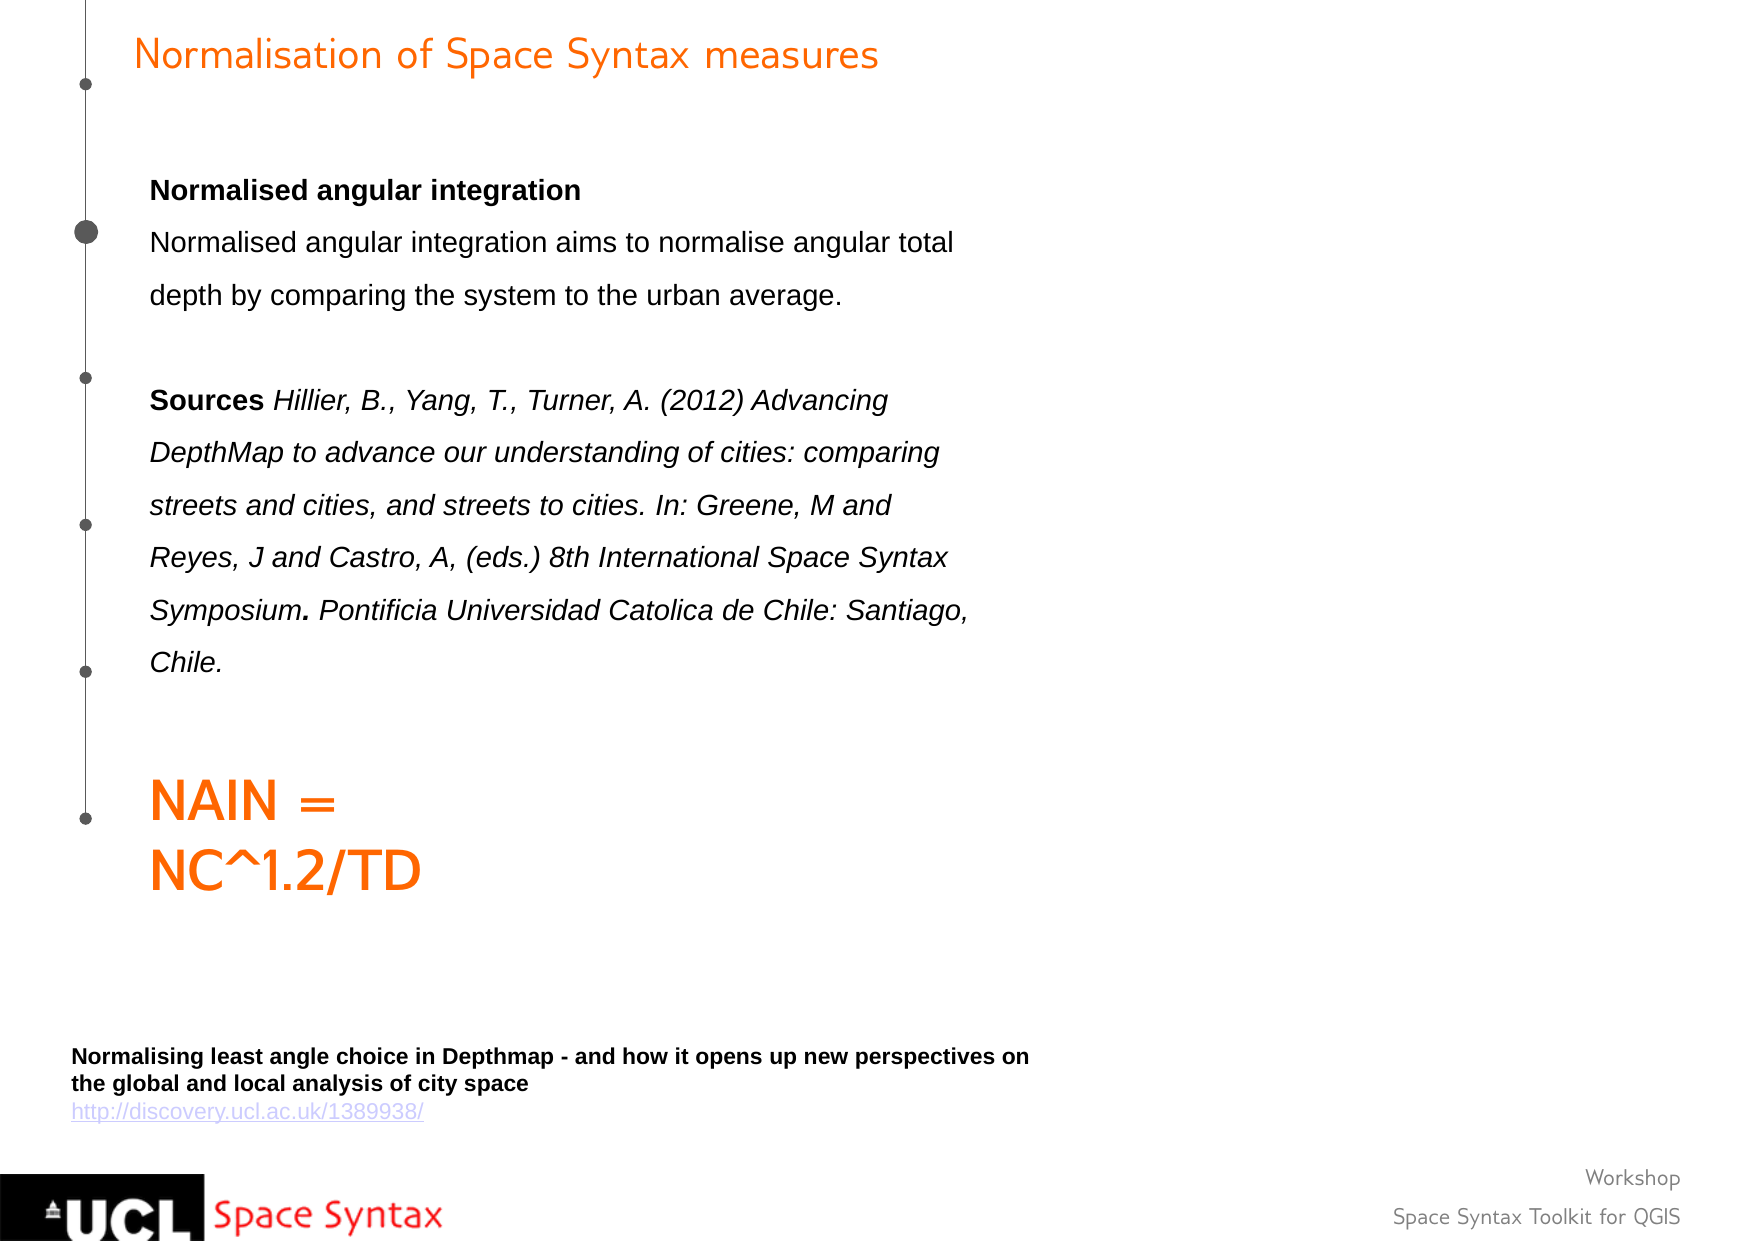

Normalisation of Space Syntax measures
Normalised angular integration
Normalised angular integration aims to normalise angular total depth by comparing the system to the urban average.

Sources Hillier, B., Yang, T., Turner, A. (2012) Advancing DepthMap to advance our understanding of cities: comparing streets and cities, and streets to cities. In: Greene, M and Reyes, J and Castro, A, (eds.) 8th International Space Syntax Symposium. Pontificia Universidad Catolica de Chile: Santiago, Chile.

NAIN = NC^1.2/TD
Normalising least angle choice in Depthmap - and how it opens up new perspectives on the global and local analysis of city space
http://discovery.ucl.ac.uk/1389938/